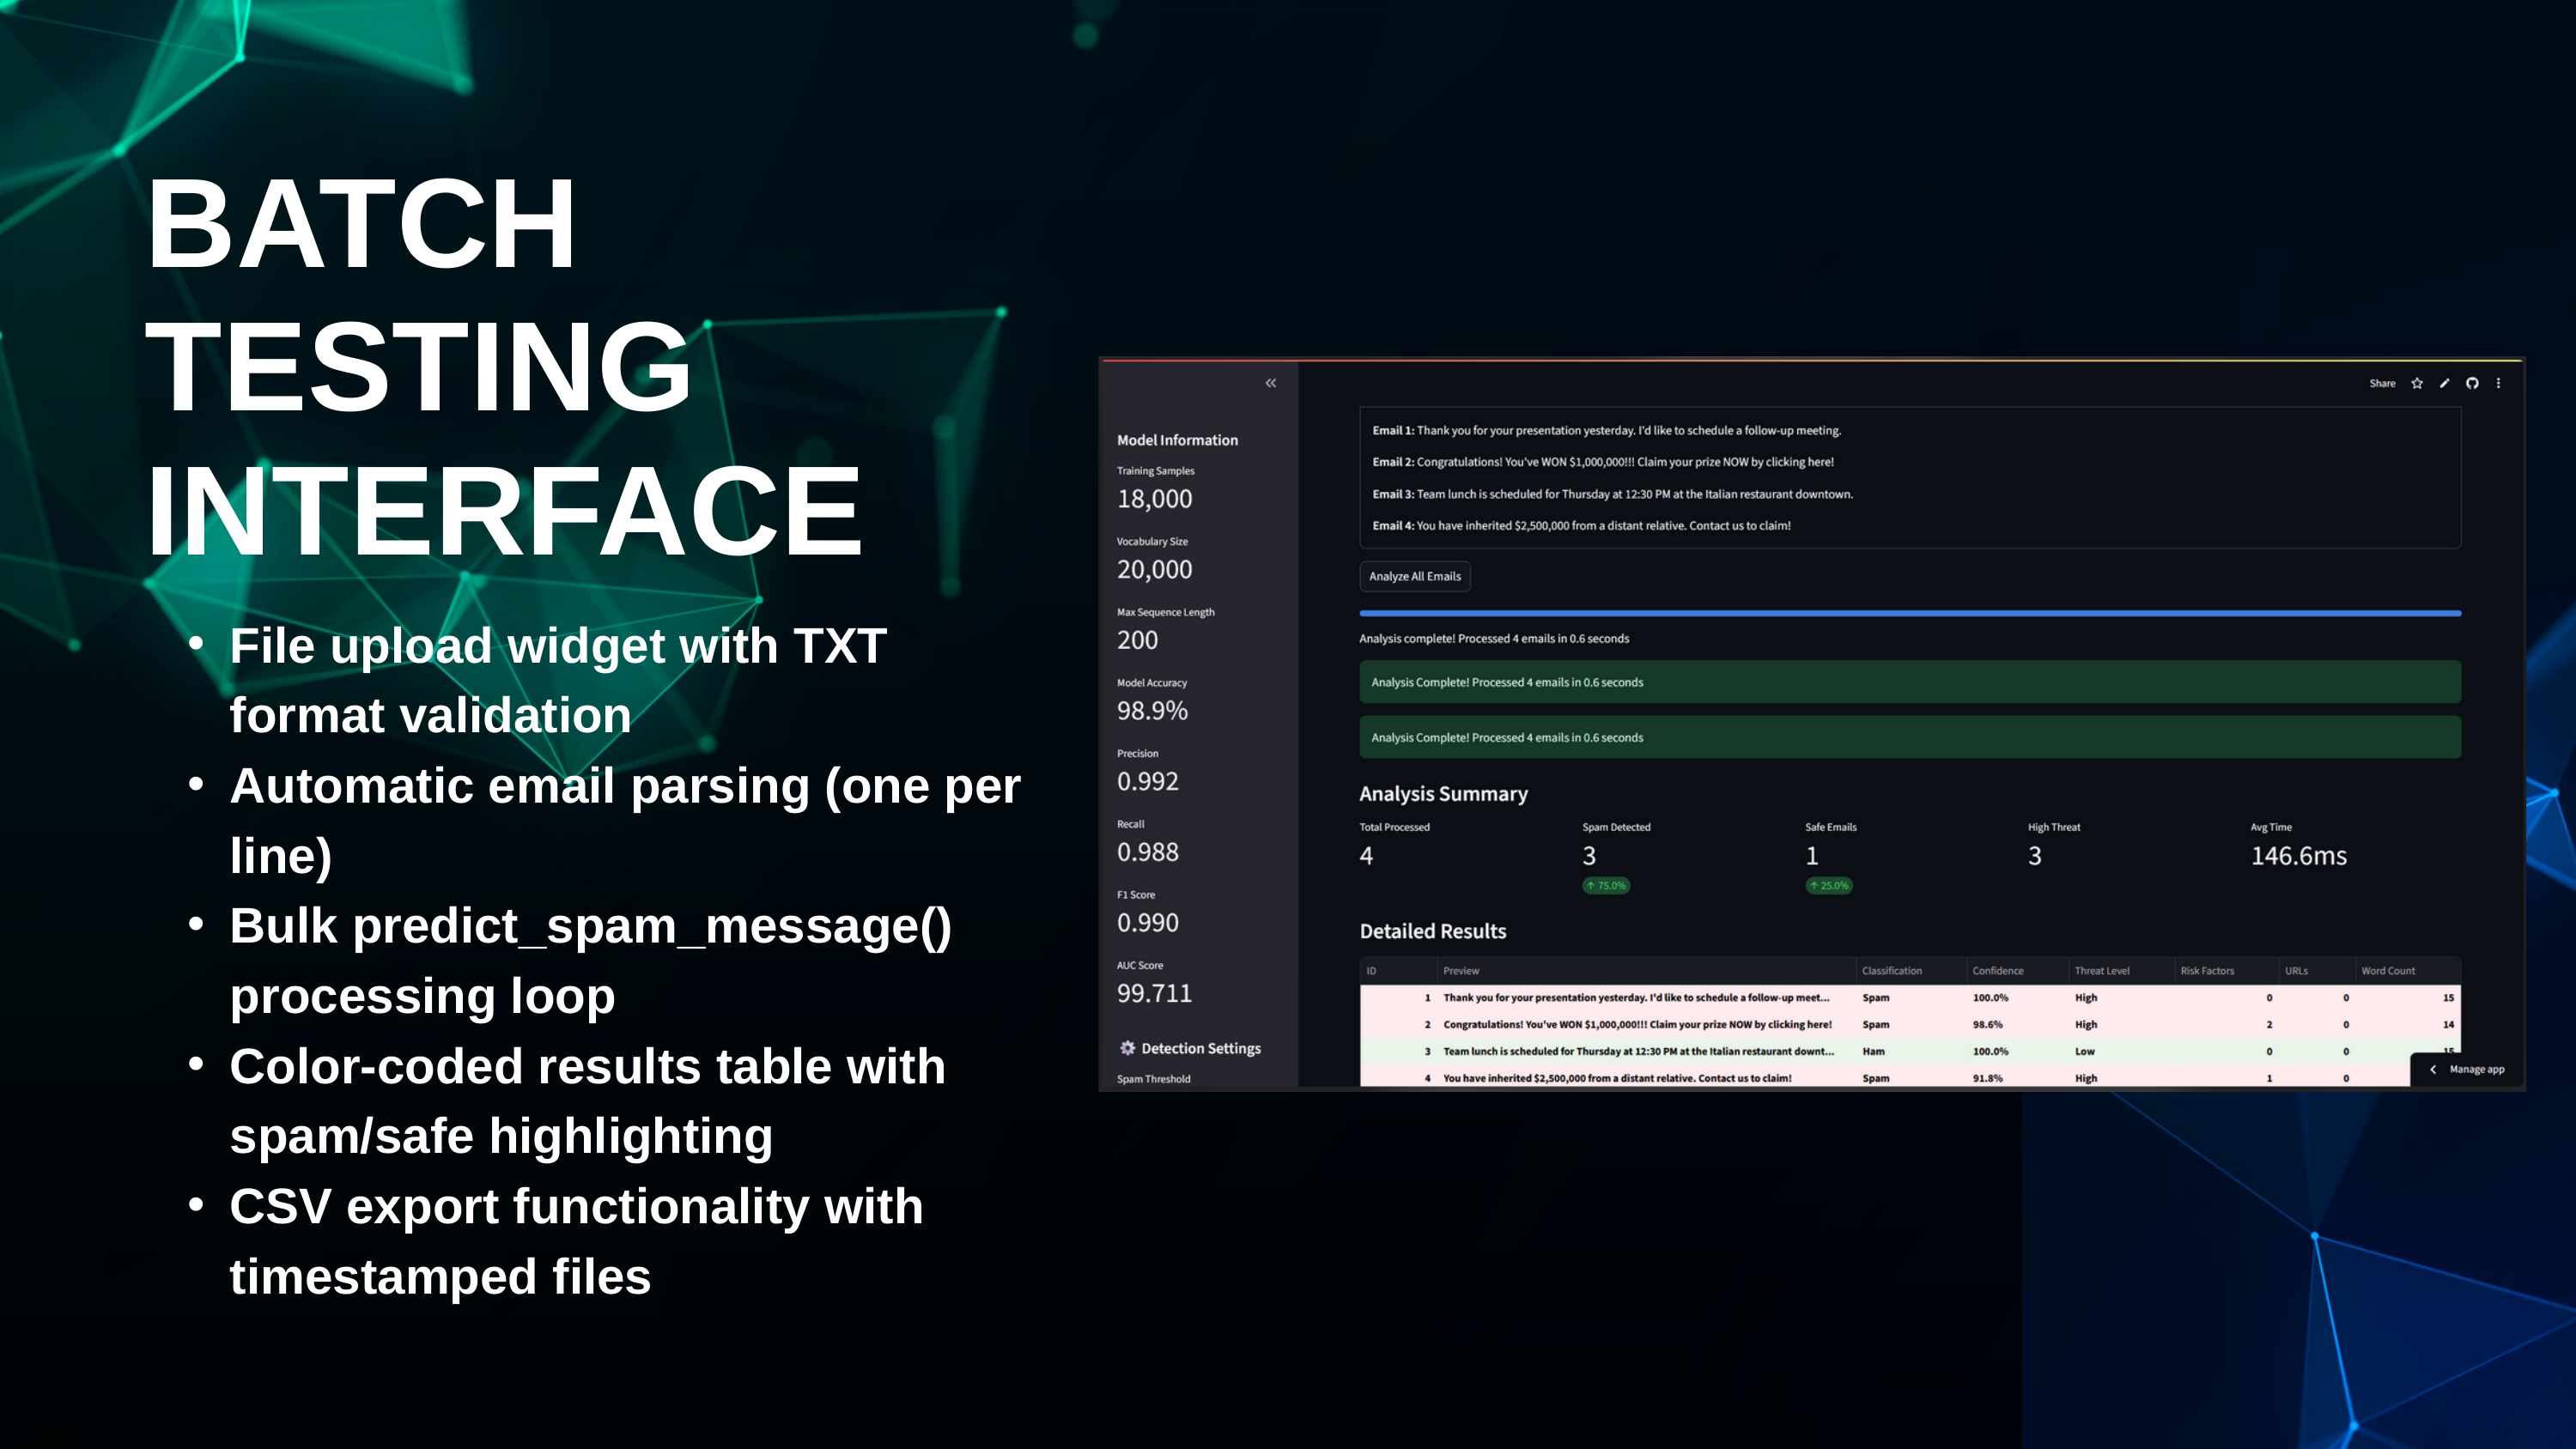

BATCH TESTING INTERFACE
File upload widget with TXT format validation
Automatic email parsing (one per line)
Bulk predict_spam_message() processing loop
Color-coded results table with spam/safe highlighting
CSV export functionality with timestamped files